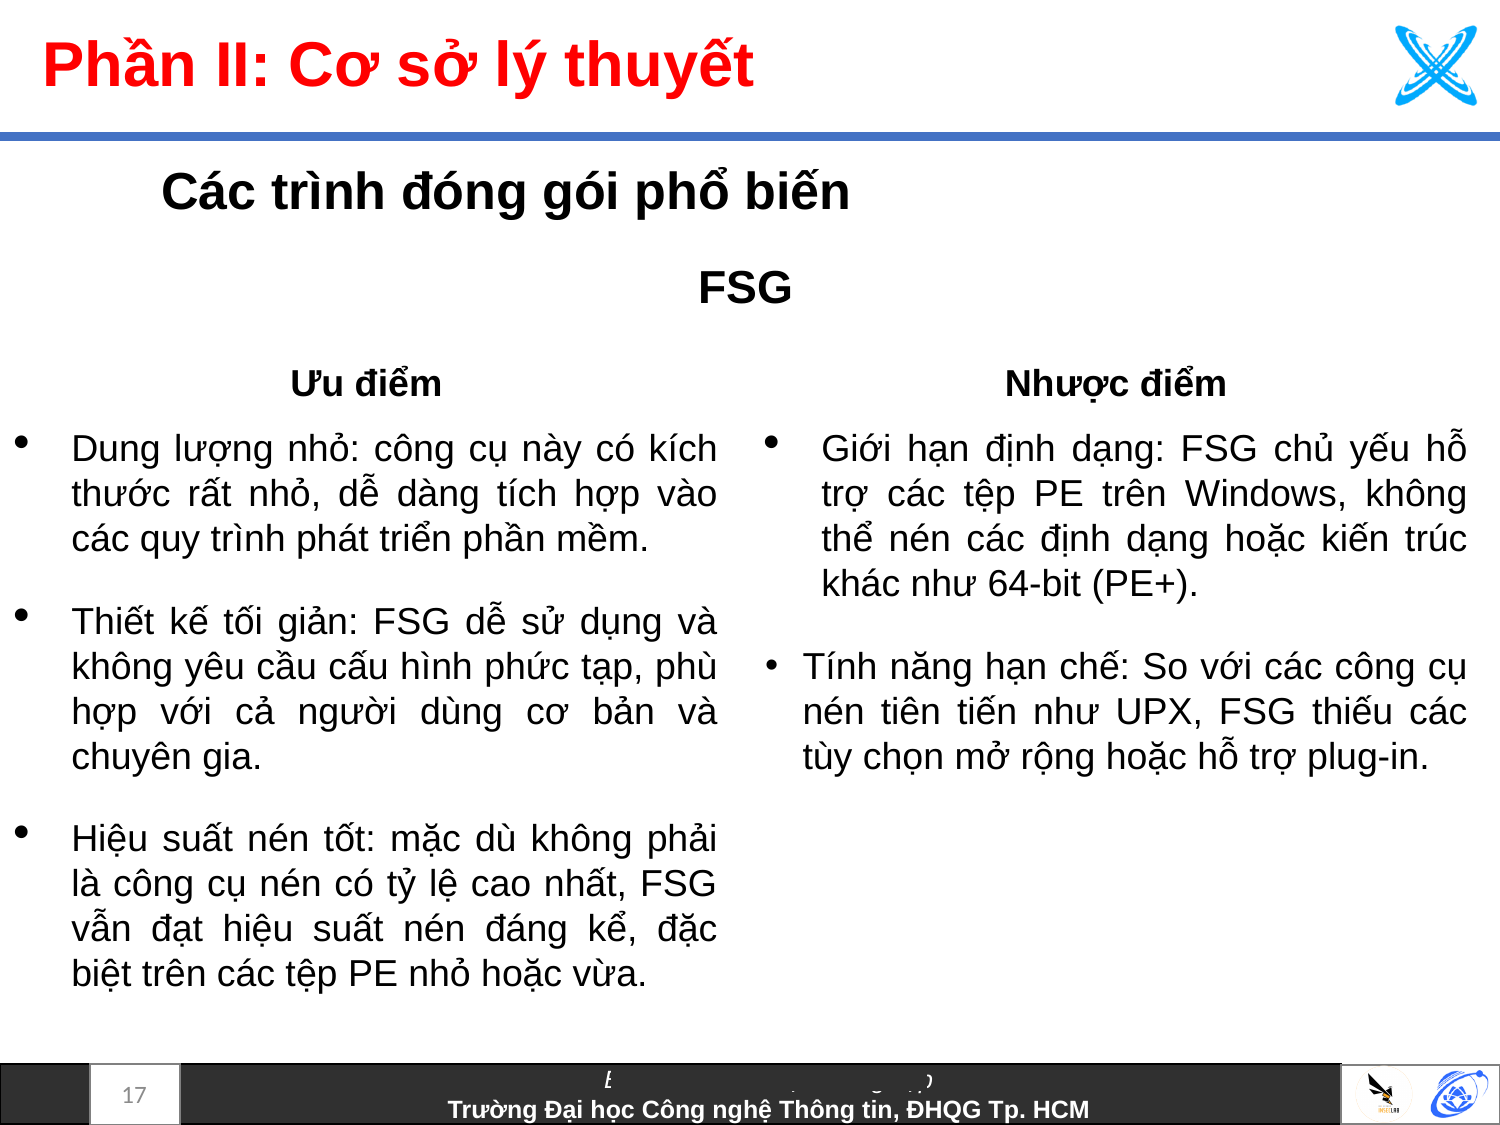

# Phần II: Cơ sở lý thuyết
Các trình đóng gói phổ biến
FSG
Nhược điểm
Giới hạn định dạng: FSG chủ yếu hỗ trợ các tệp PE trên Windows, không thể nén các định dạng hoặc kiến trúc khác như 64-bit (PE+).
Tính năng hạn chế: So với các công cụ nén tiên tiến như UPX, FSG thiếu các tùy chọn mở rộng hoặc hỗ trợ plug-in.

Ưu điểm
Dung lượng nhỏ: công cụ này có kích thước rất nhỏ, dễ dàng tích hợp vào các quy trình phát triển phần mềm.
Thiết kế tối giản: FSG dễ sử dụng và không yêu cầu cấu hình phức tạp, phù hợp với cả người dùng cơ bản và chuyên gia.
Hiệu suất nén tốt: mặc dù không phải là công cụ nén có tỷ lệ cao nhất, FSG vẫn đạt hiệu suất nén đáng kể, đặc biệt trên các tệp PE nhỏ hoặc vừa.

17